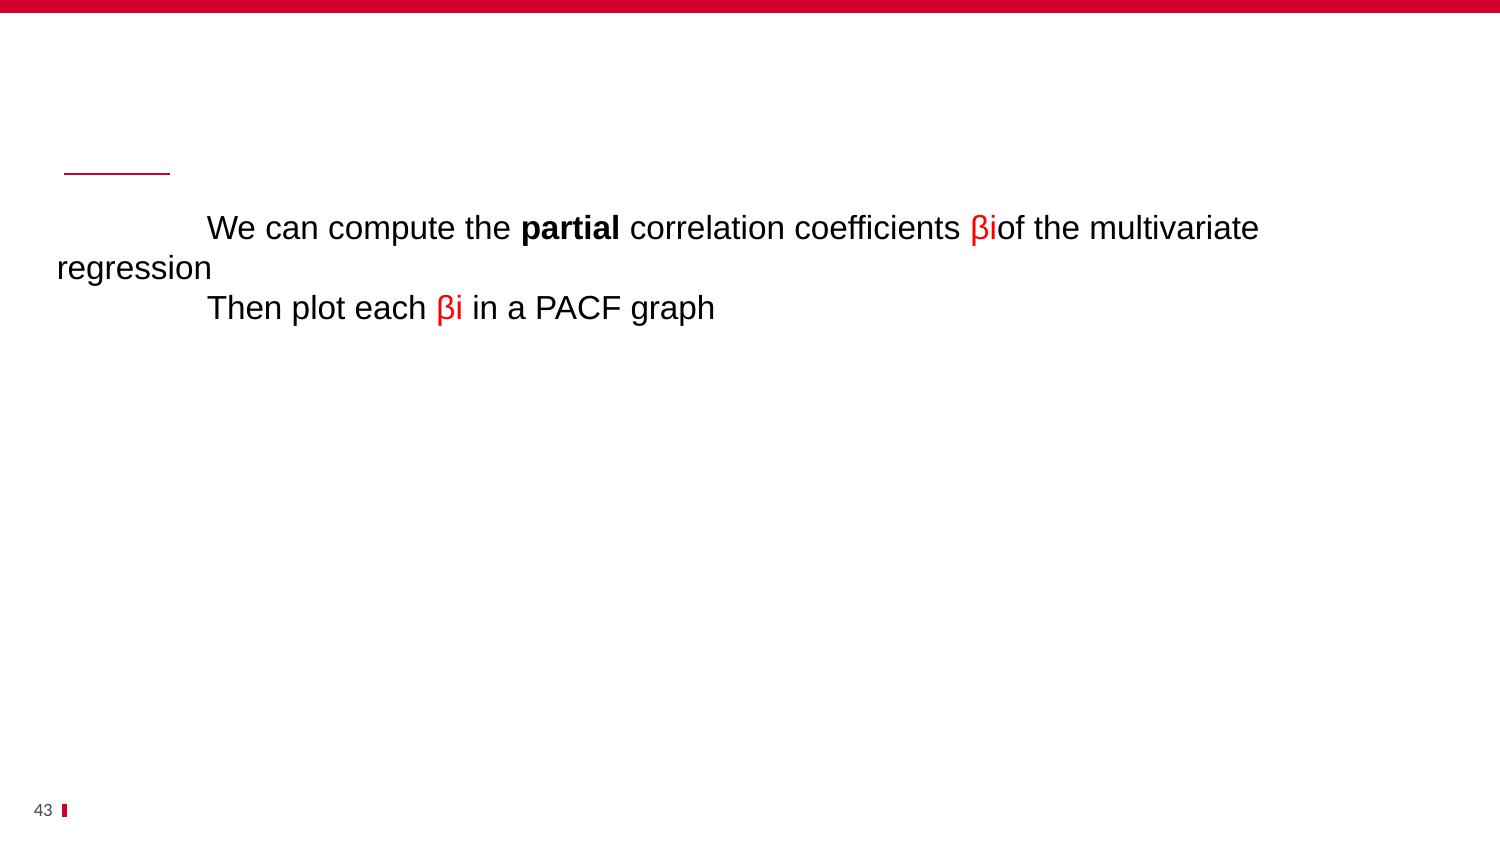

Bénéfices

	We can compute the partial correlation coefficients βiof the multivariate regression
	Then plot each βi in a PACF graph

43